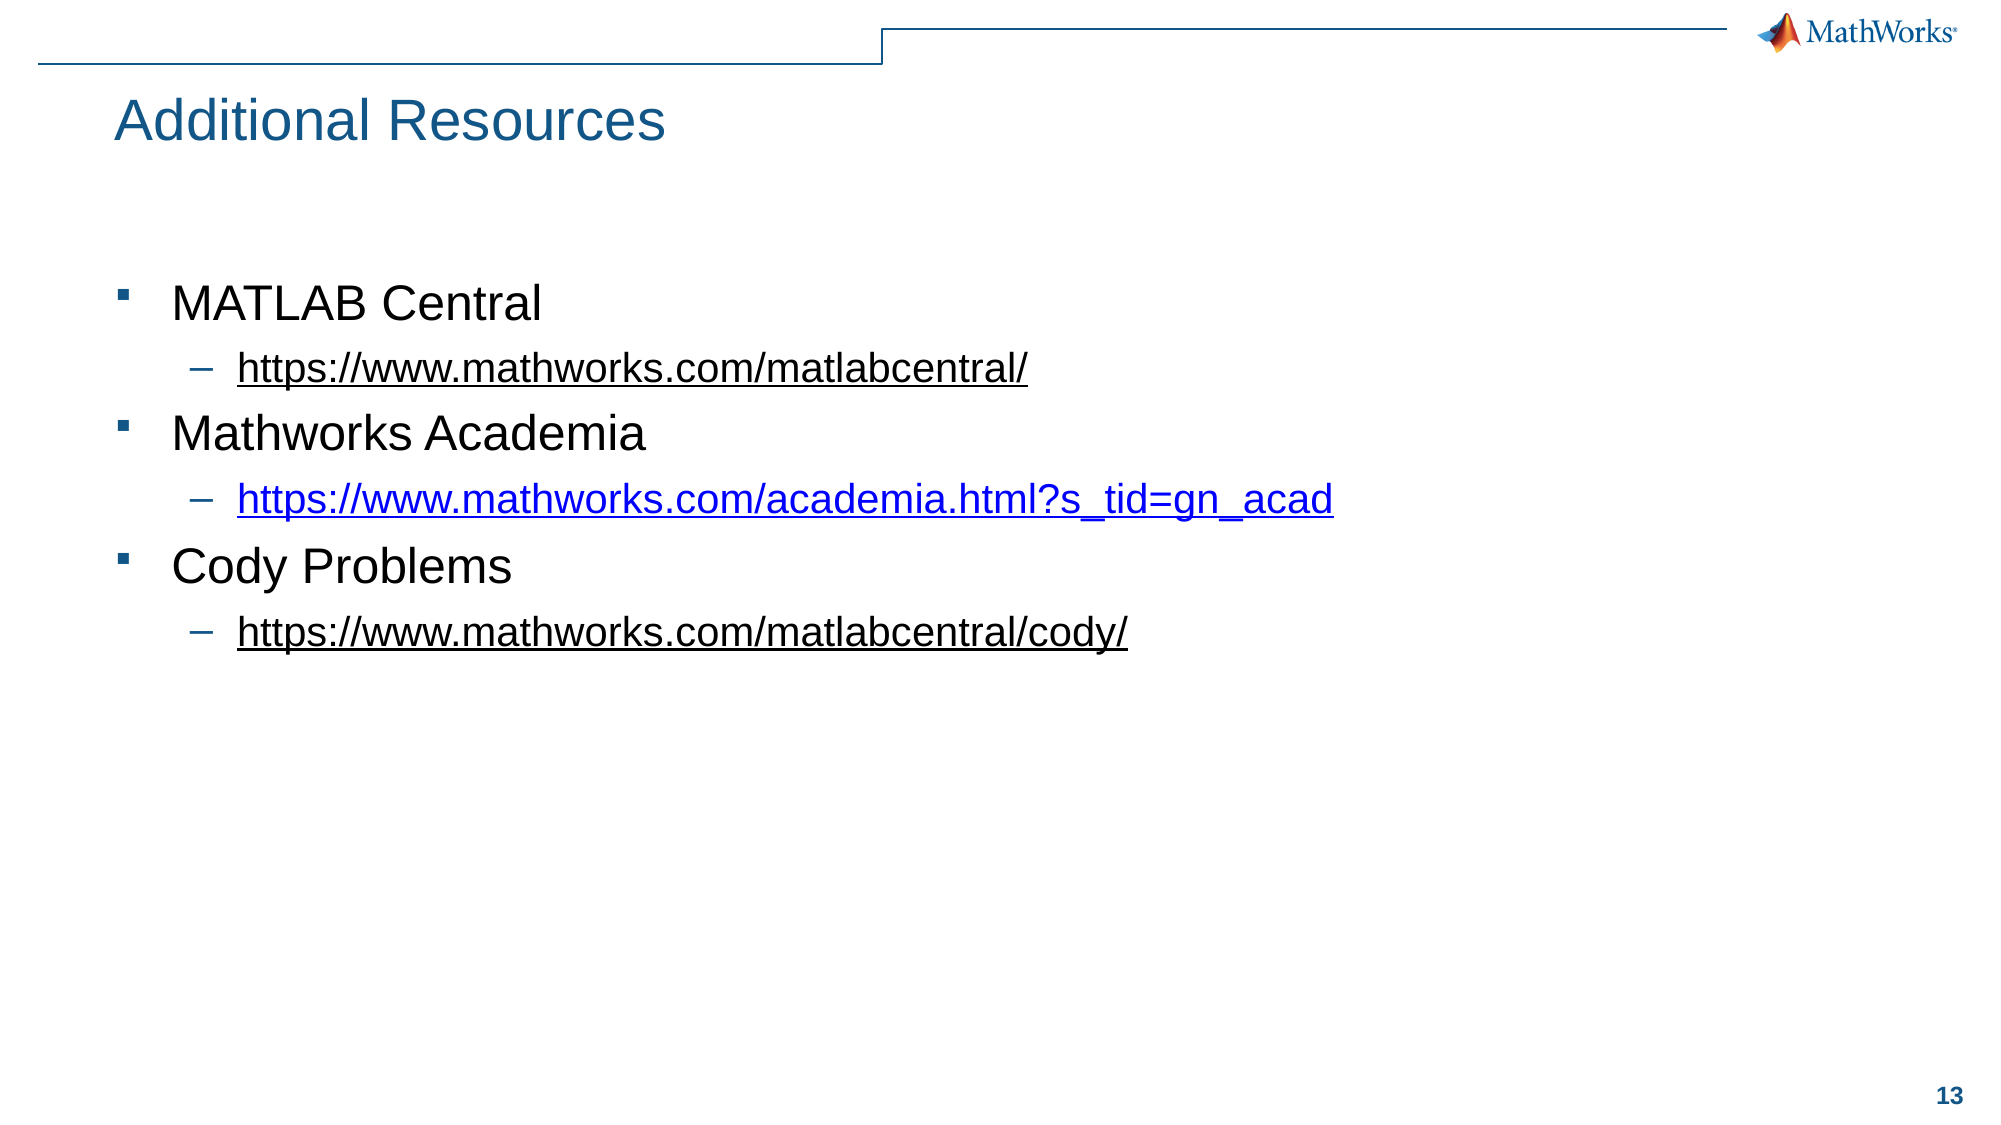

# Additional Resources
MATLAB Central
https://www.mathworks.com/matlabcentral/
Mathworks Academia
https://www.mathworks.com/academia.html?s_tid=gn_acad
Cody Problems
https://www.mathworks.com/matlabcentral/cody/